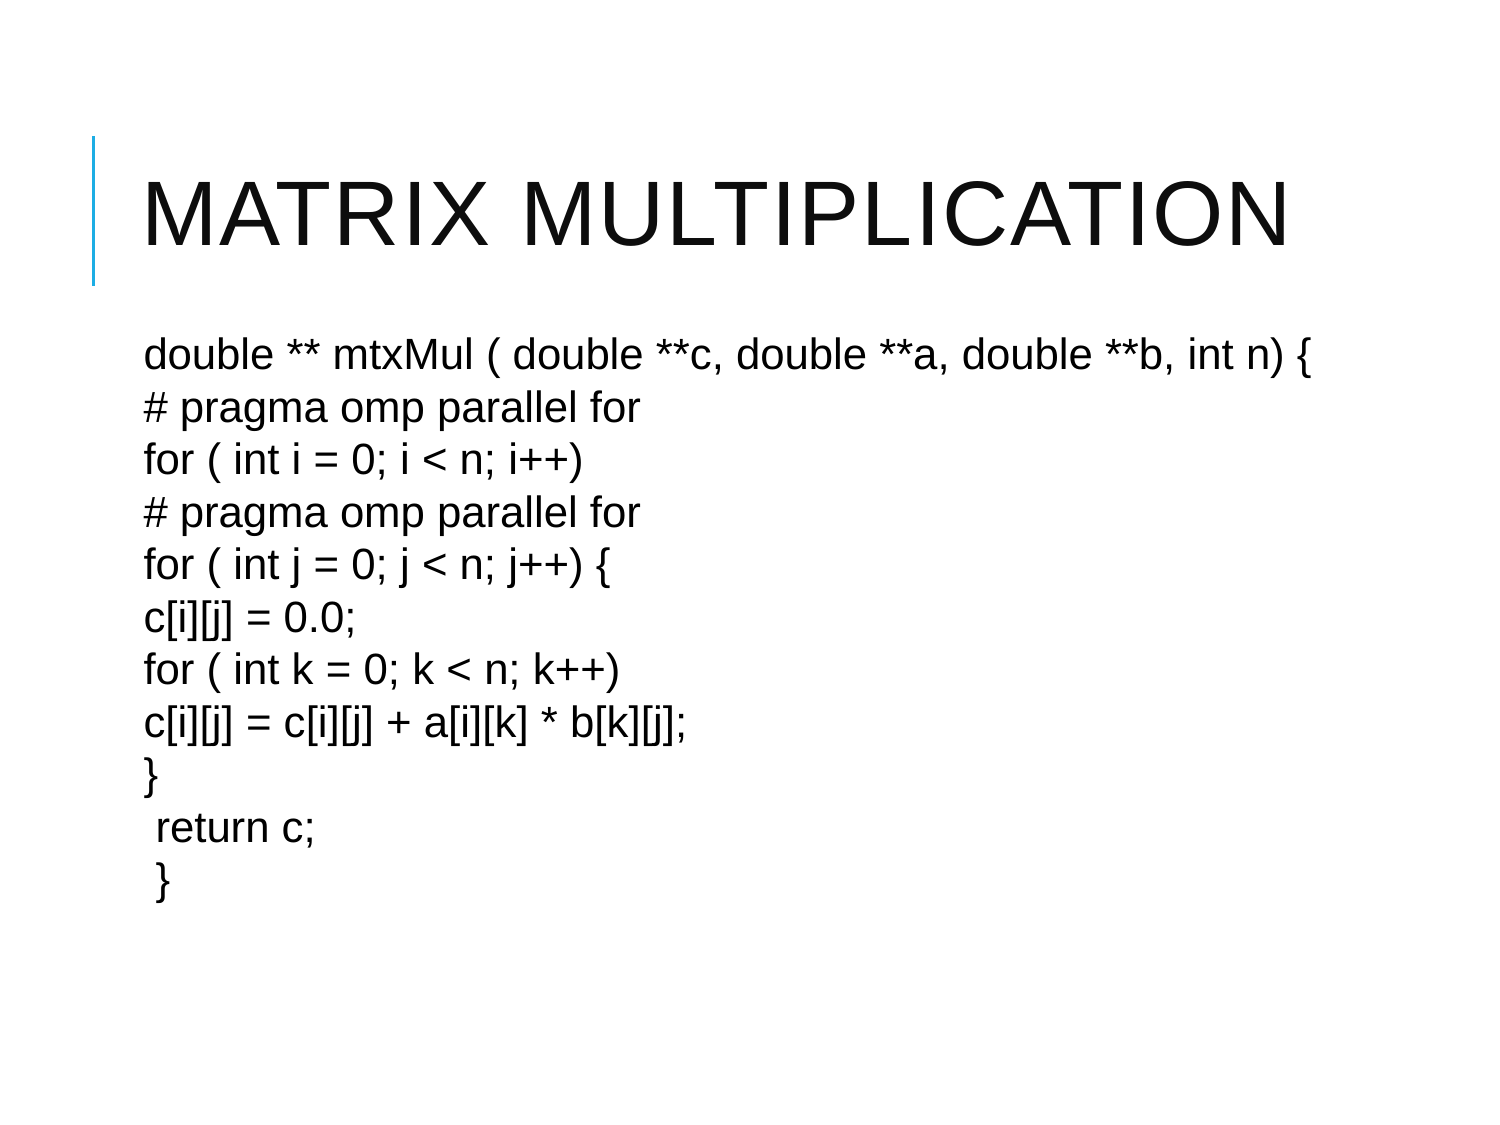

# Matrix multiplication
double ** mtxMul ( double **c, double **a, double **b, int n) {
# pragma omp parallel for
for ( int i = 0; i < n; i++)
# pragma omp parallel for
for ( int j = 0; j < n; j++) {
c[i][j] = 0.0;
for ( int k = 0; k < n; k++)
c[i][j] = c[i][j] + a[i][k] * b[k][j];
}
 return c;
 }